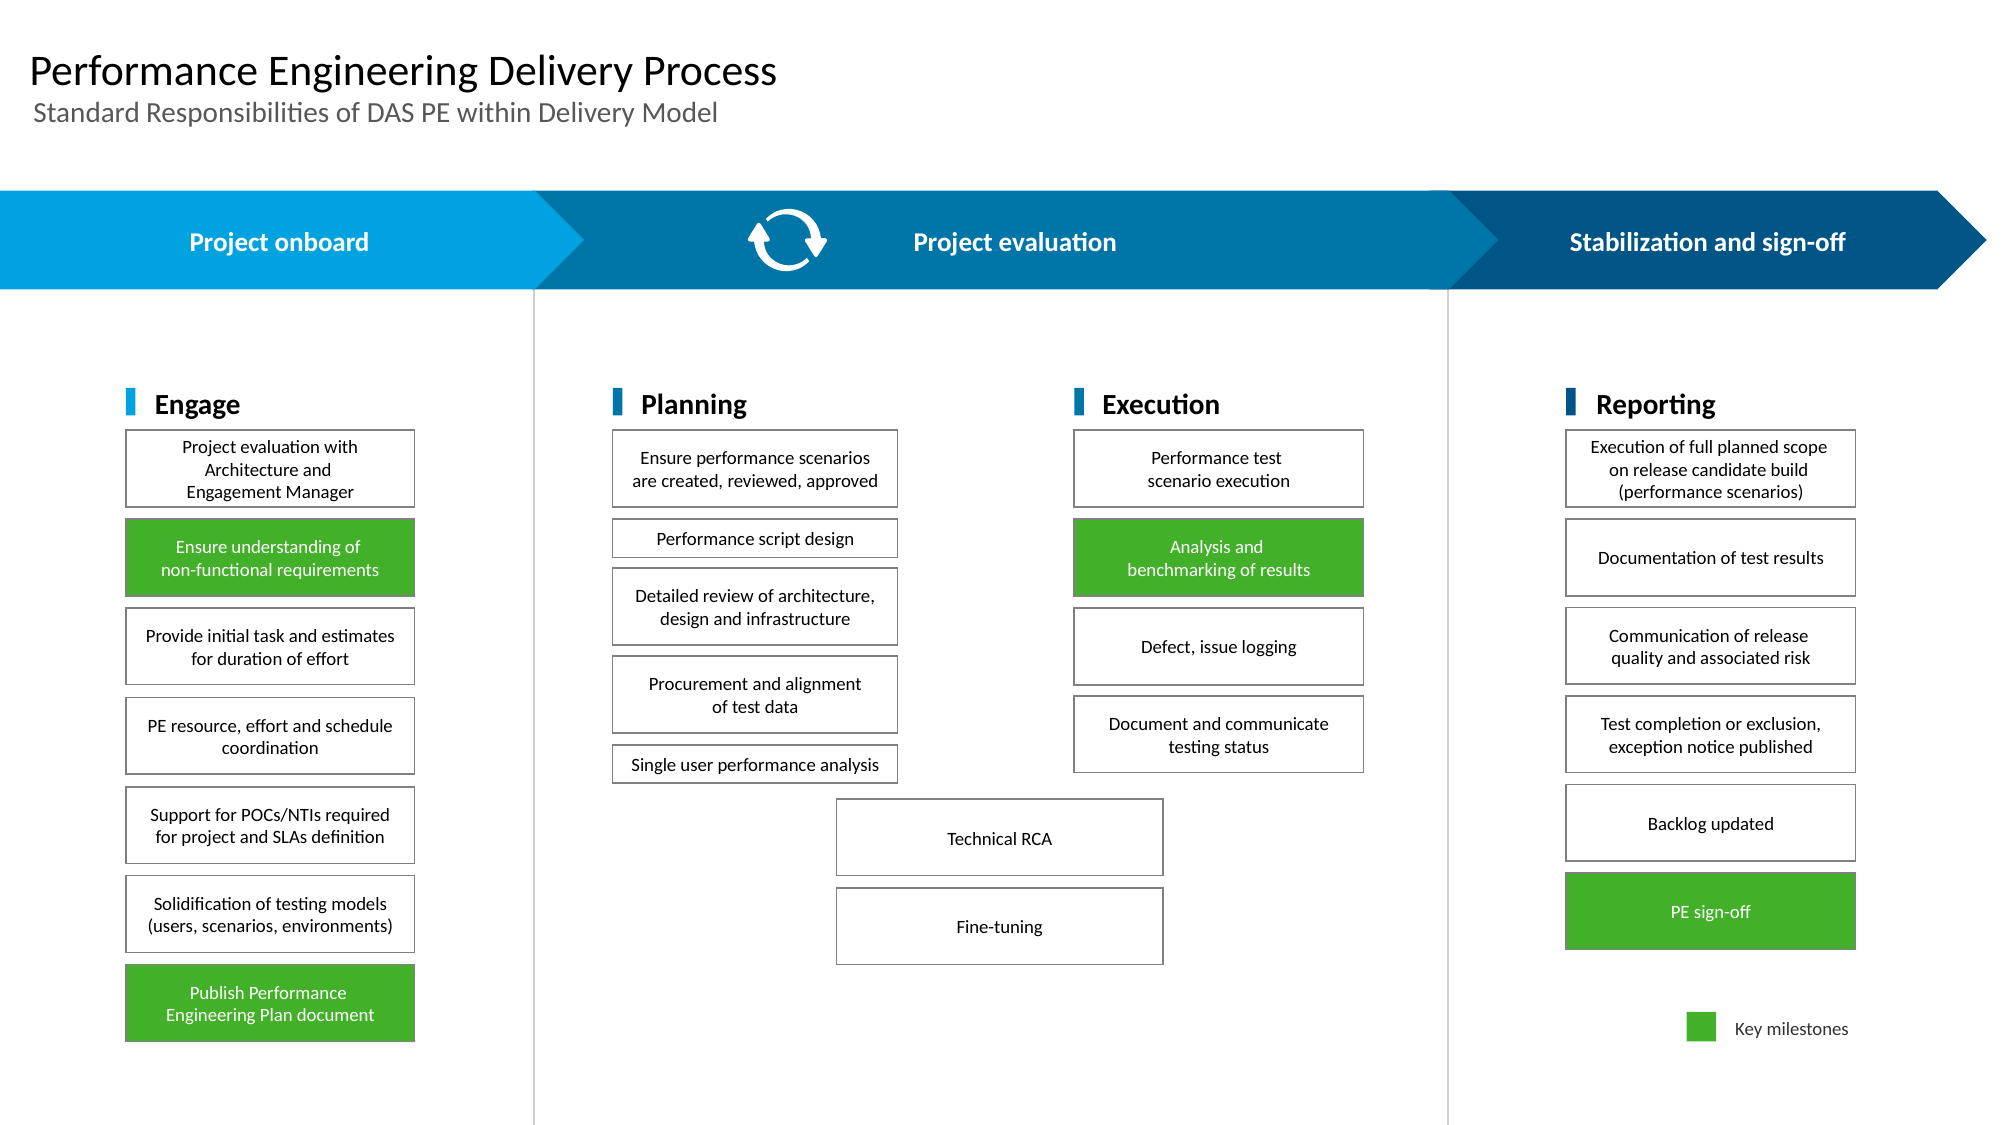

# Performance Engineering Delivery Process
Standard Responsibilities of DAS PE within Delivery Model
Project onboard
Project evaluation
Stabilization and sign-off

Engage
Planning
Execution
Reporting

Project evaluation with Architecture and
Engagement Manager
Ensure performance scenarios are created, reviewed, approved
Performance test
scenario execution
Execution of full planned scope
on release candidate build
(performance scenarios)
Ensure understanding of
non-functional requirements
Performance script design
Analysis and
benchmarking of results
Documentation of test results
Detailed review of architecture, design and infrastructure
Communication of release
quality and associated risk
Provide initial task and estimates for duration of effort
Defect, issue logging
Procurement and alignment
of test data
Document and communicate
testing status
Test completion or exclusion, exception notice published
PE resource, effort and schedule coordination
Single user performance analysis
Backlog updated
Support for POCs/NTIs required for project and SLAs definition
Technical RCA
PE sign-off
Solidification of testing models (users, scenarios, environments)
Fine-tuning
Publish Performance
Engineering Plan document

Key milestones